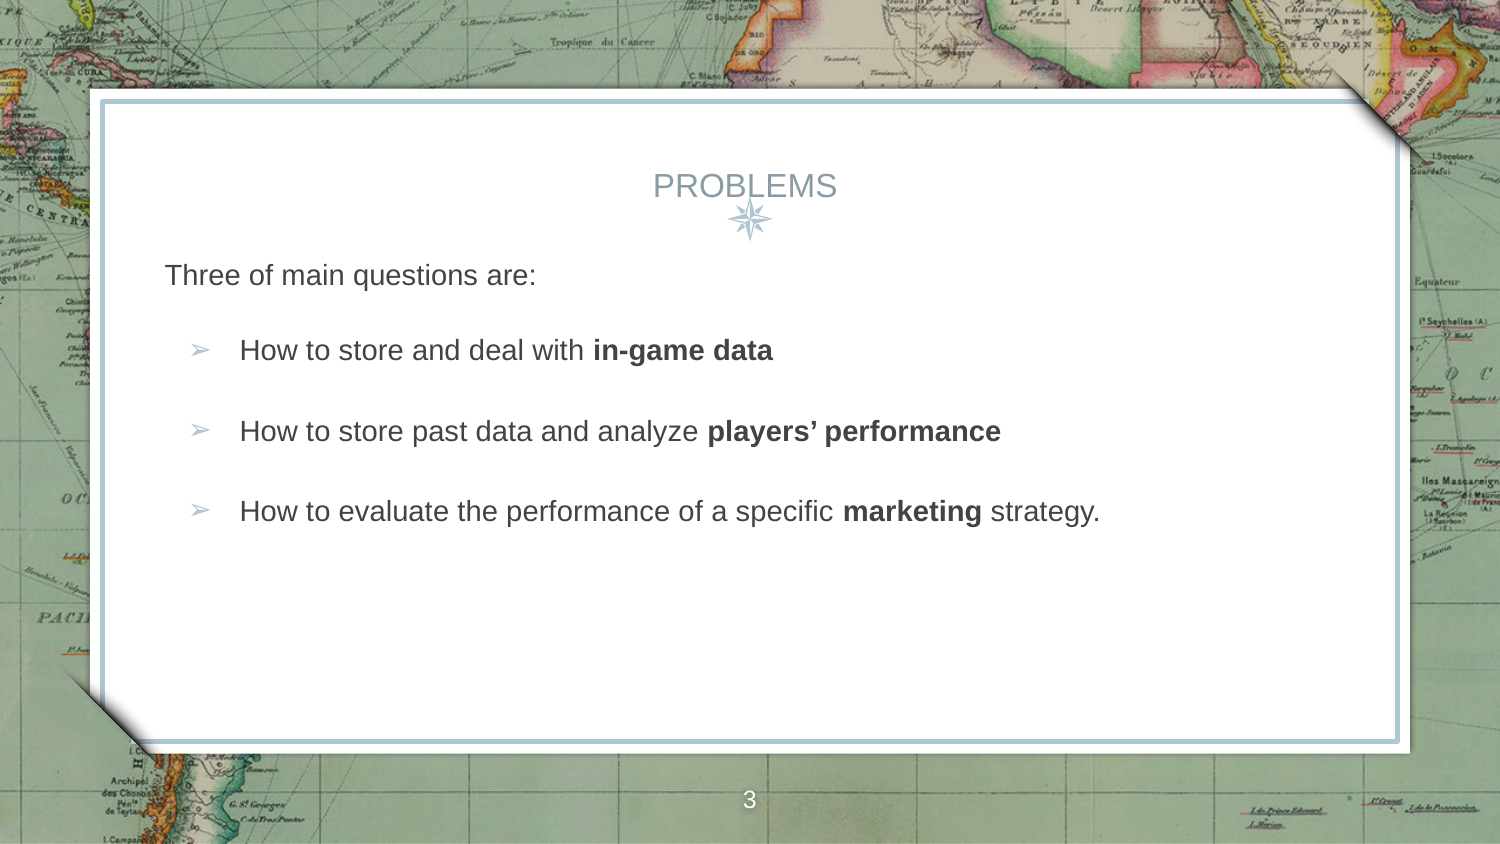

# PROBLEMS
Three of main questions are:

How to store and deal with in-game data

How to store past data and analyze players’ performance

How to evaluate the performance of a specific marketing strategy.

3